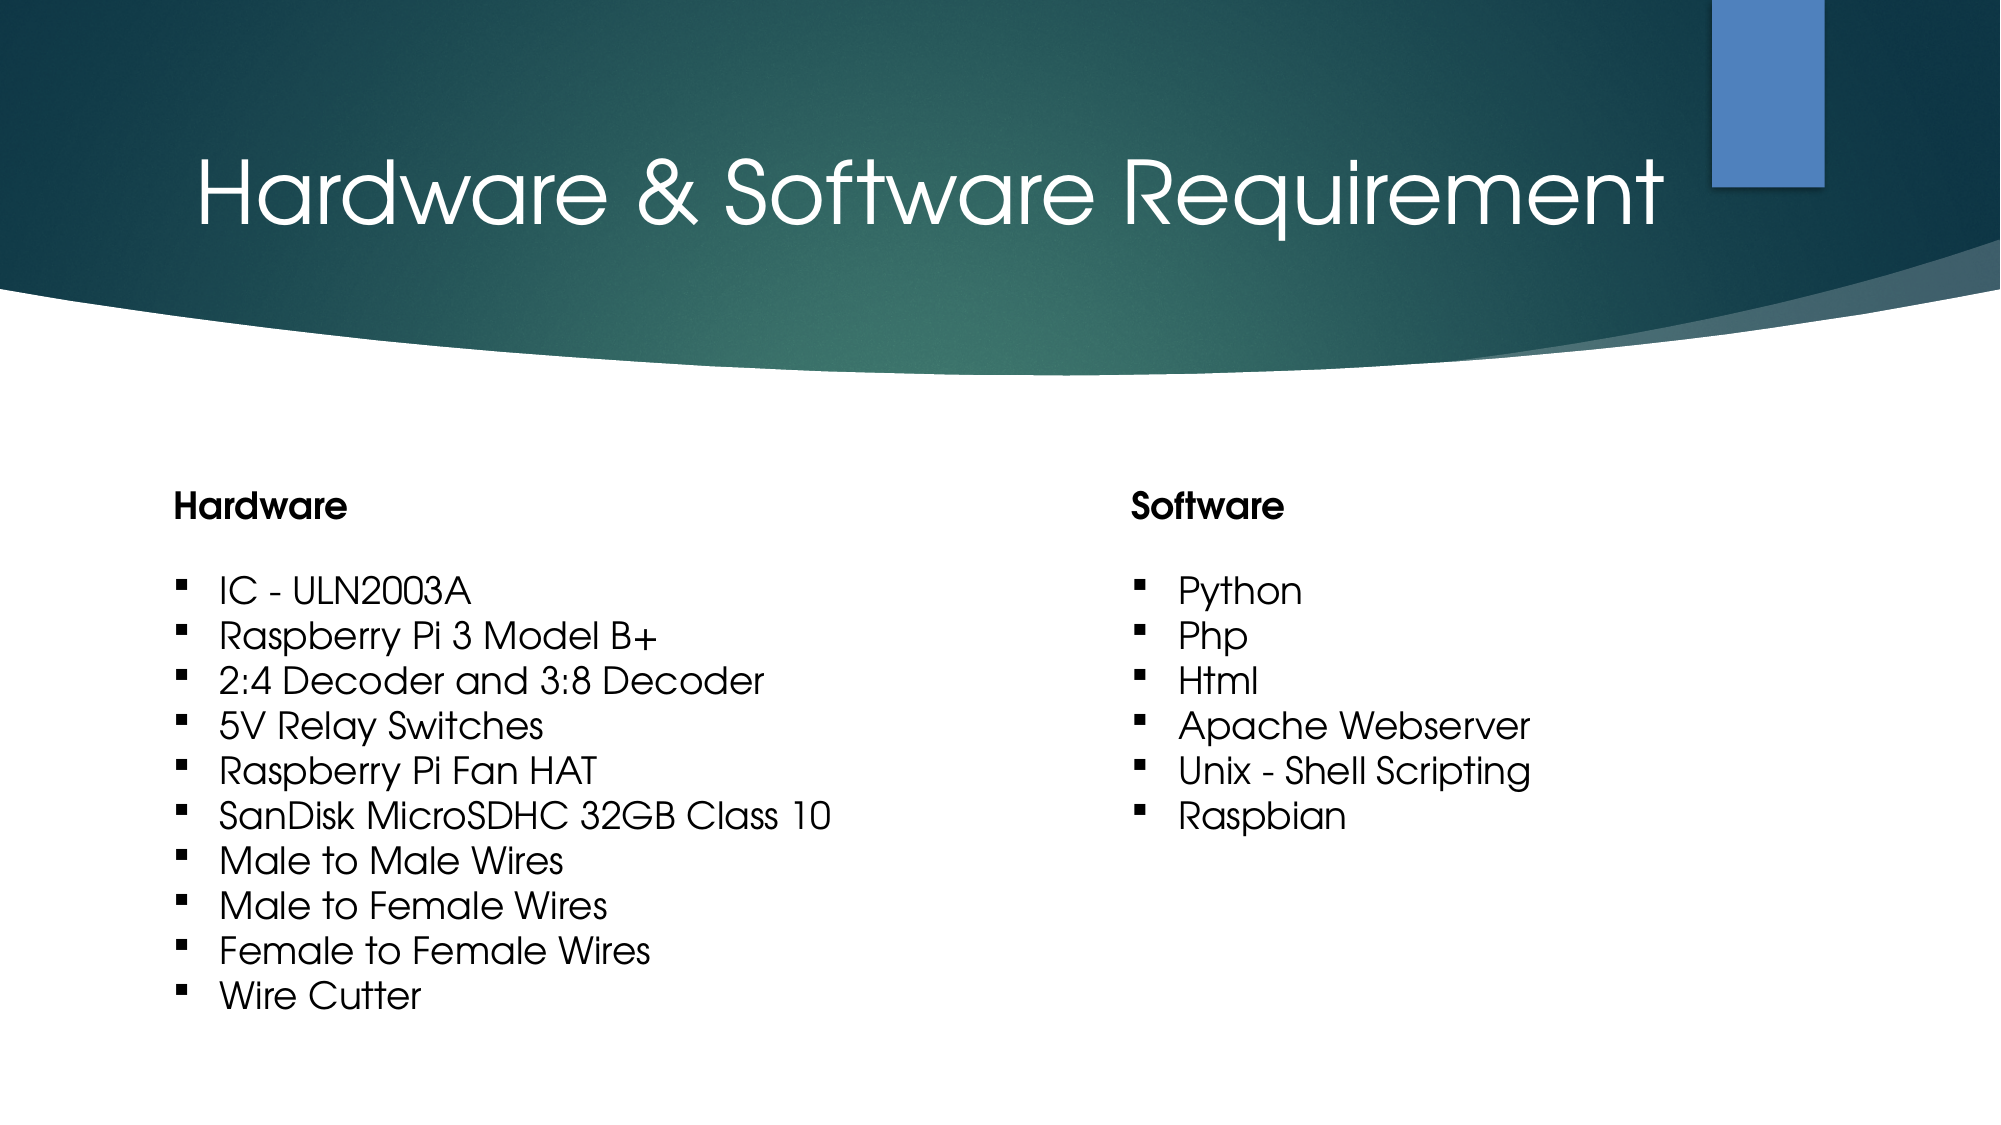

Hardware & Software Requirement

Hardware
Software

IC - ULN2003A
Raspberry Pi 3 Model B+
2:4 Decoder and 3:8 Decoder
5V Relay Switches
Raspberry Pi Fan HAT
SanDisk MicroSDHC 32GB Class 10
Male to Male Wires
Male to Female Wires
Female to Female Wires
Wire Cutter
Python
Php
Html
Apache Webserver
Unix - Shell Scripting
Raspbian